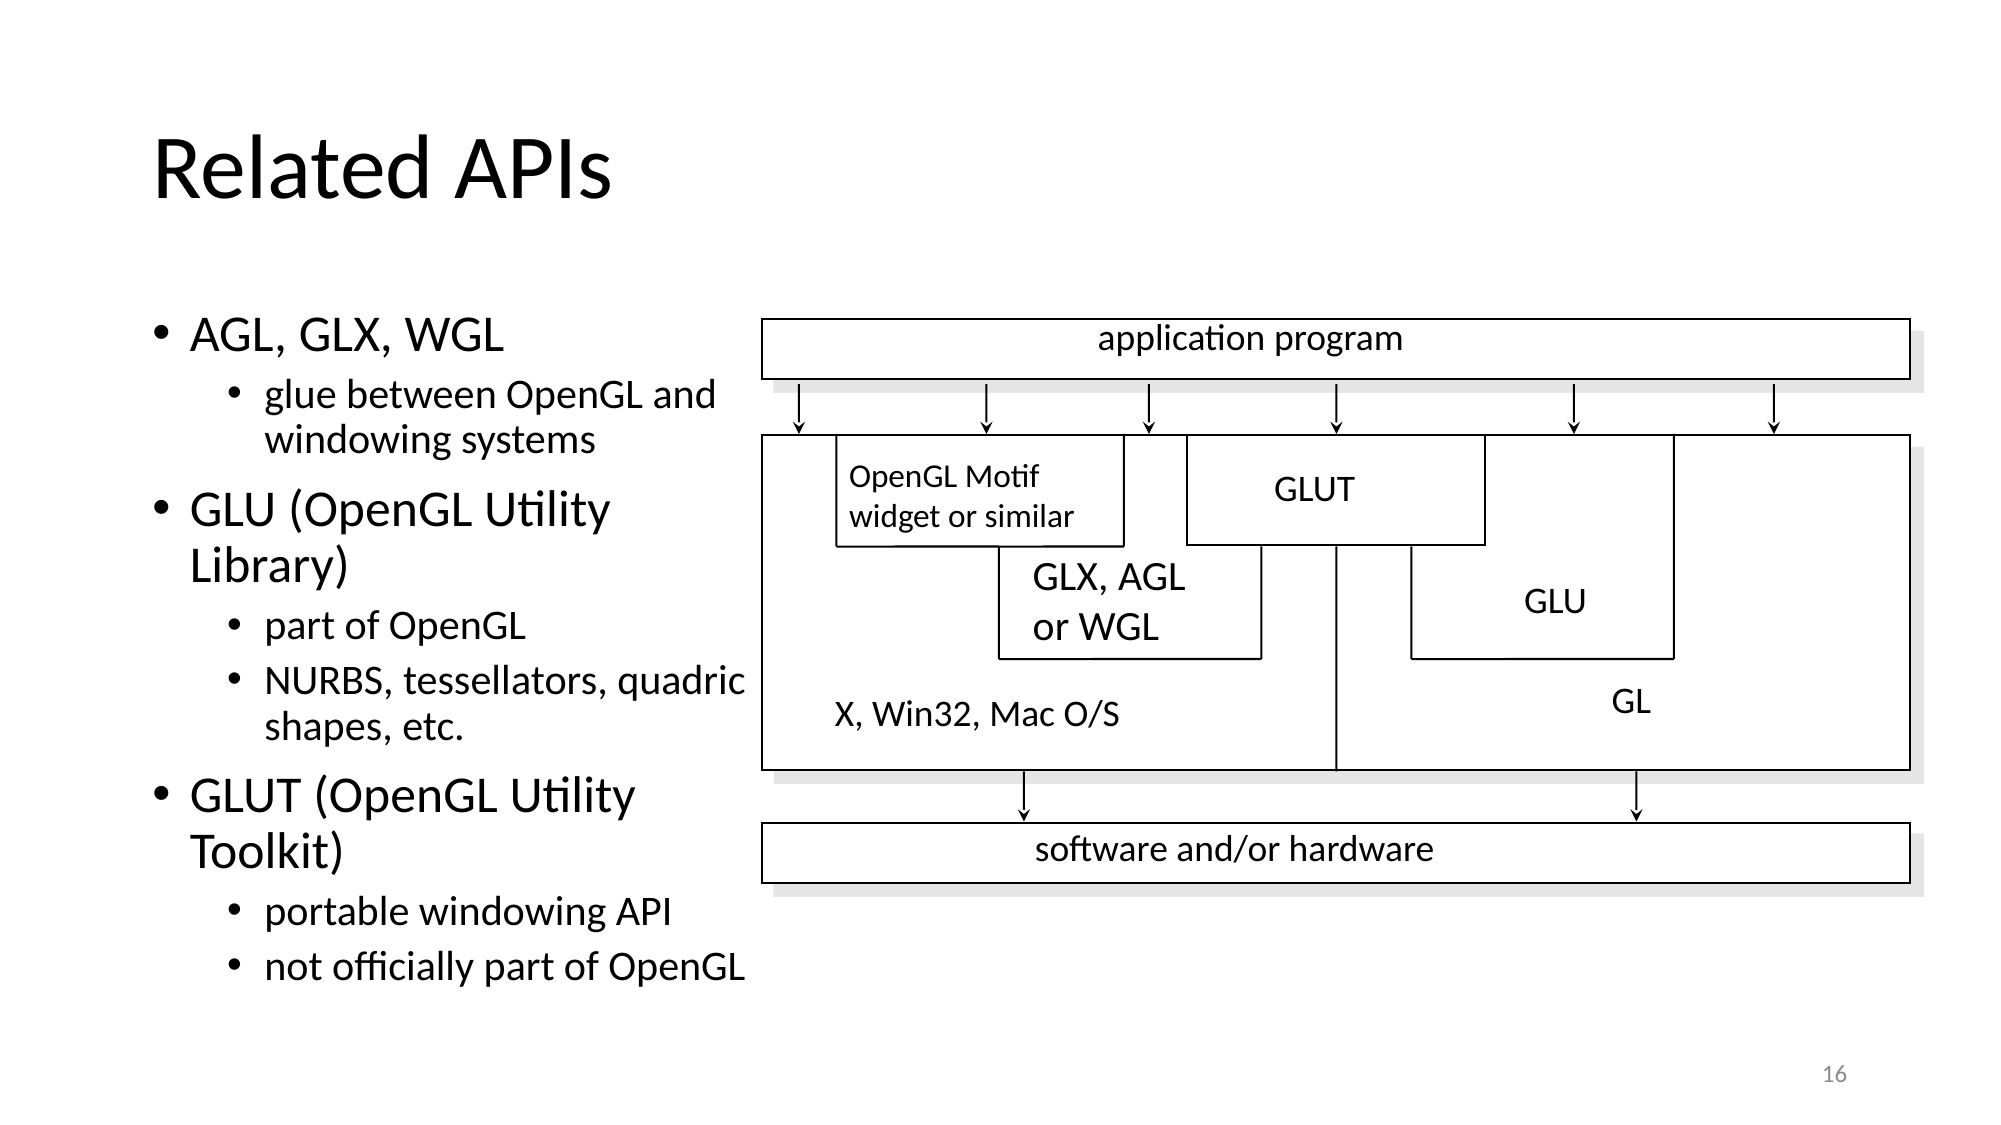

# Related APIs
AGL, GLX, WGL
glue between OpenGL and windowing systems
GLU (OpenGL Utility Library)
part of OpenGL
NURBS, tessellators, quadric shapes, etc.
GLUT (OpenGL Utility Toolkit)
portable windowing API
not officially part of OpenGL
application program

OpenGL Motif
widget or similar
GLUT
GLX, AGL
or WGL

GLU

GL
X, Win32, Mac O/S

software and/or hardware

16